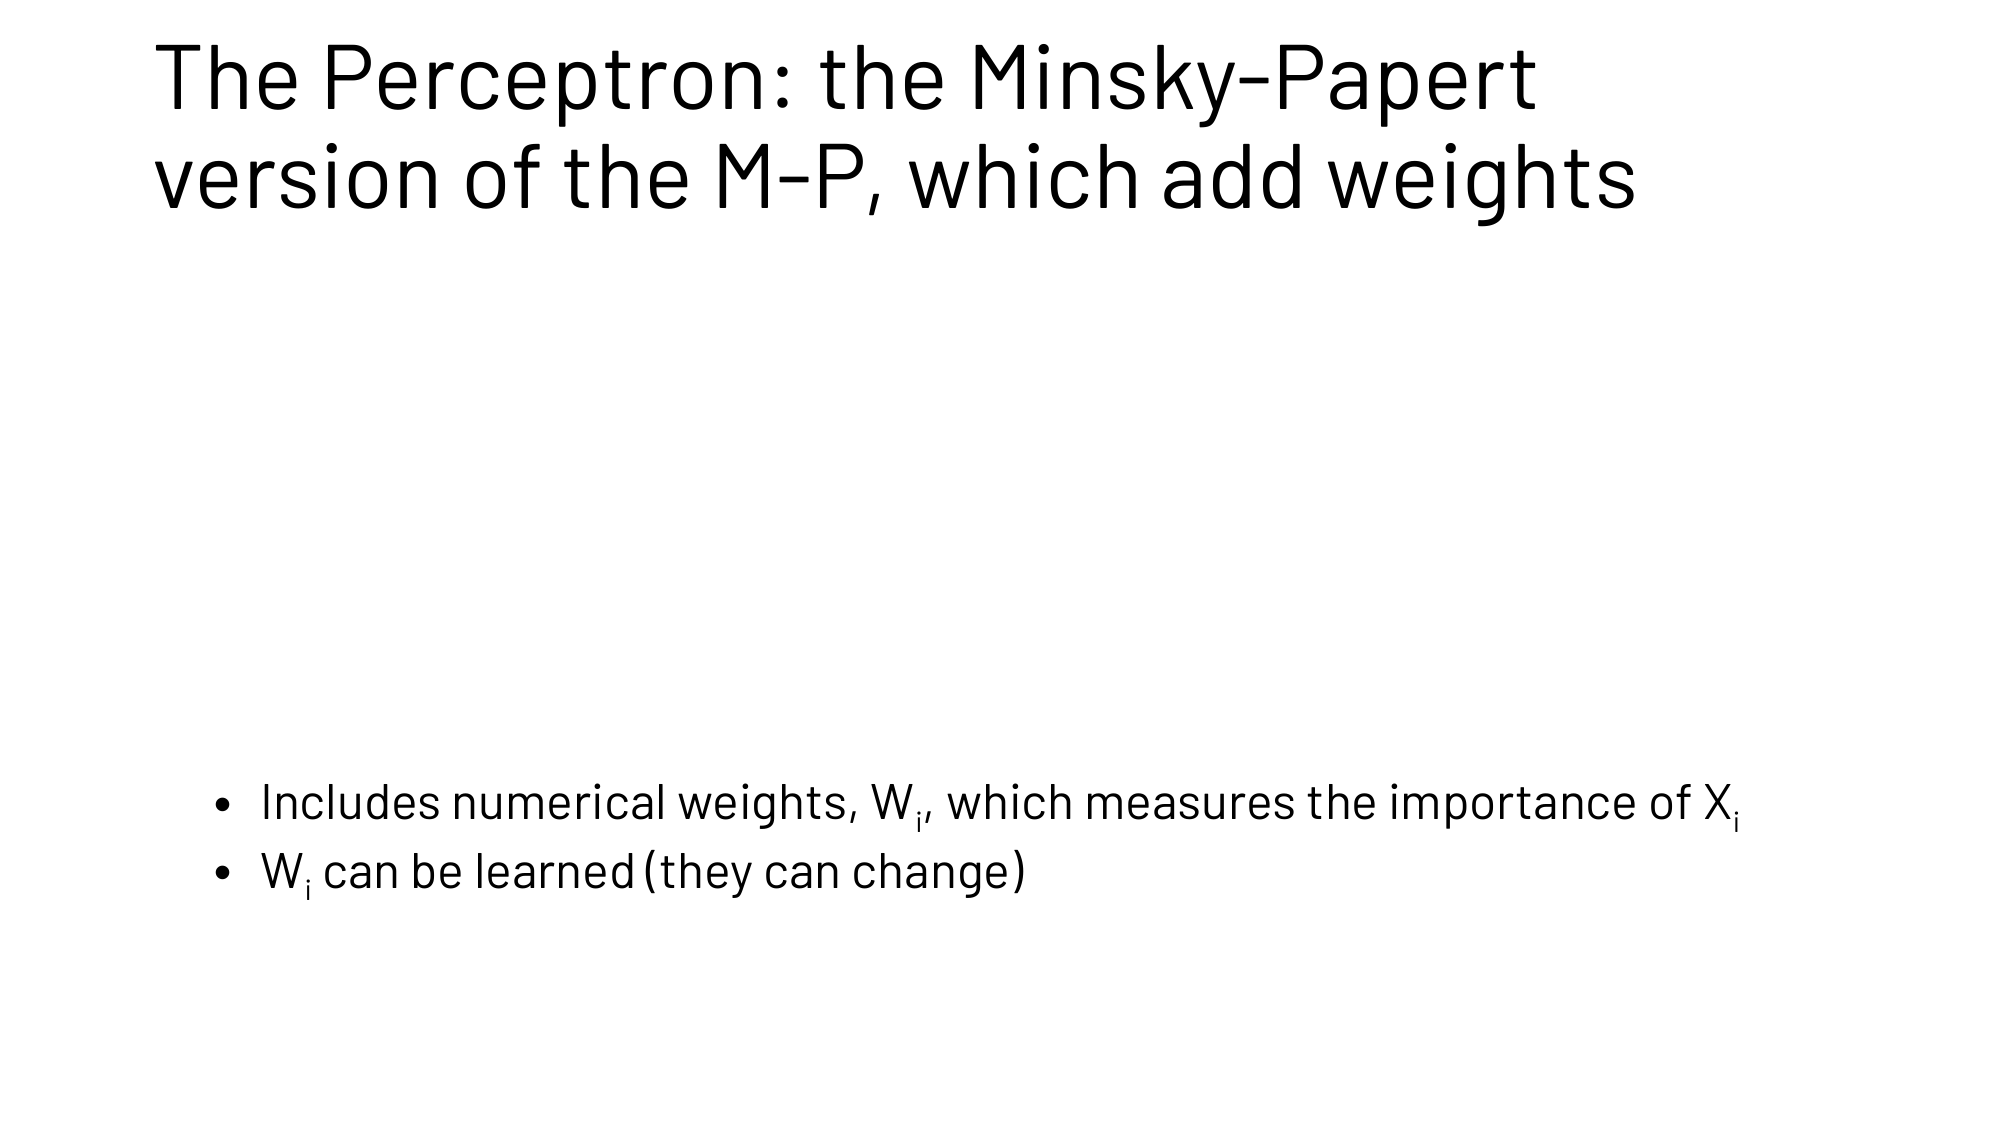

# The Perceptron: the Minsky-Papert version of the M-P, which add weights
Includes numerical weights, Wi, which measures the importance of Xi
Wi can be learned (they can change)